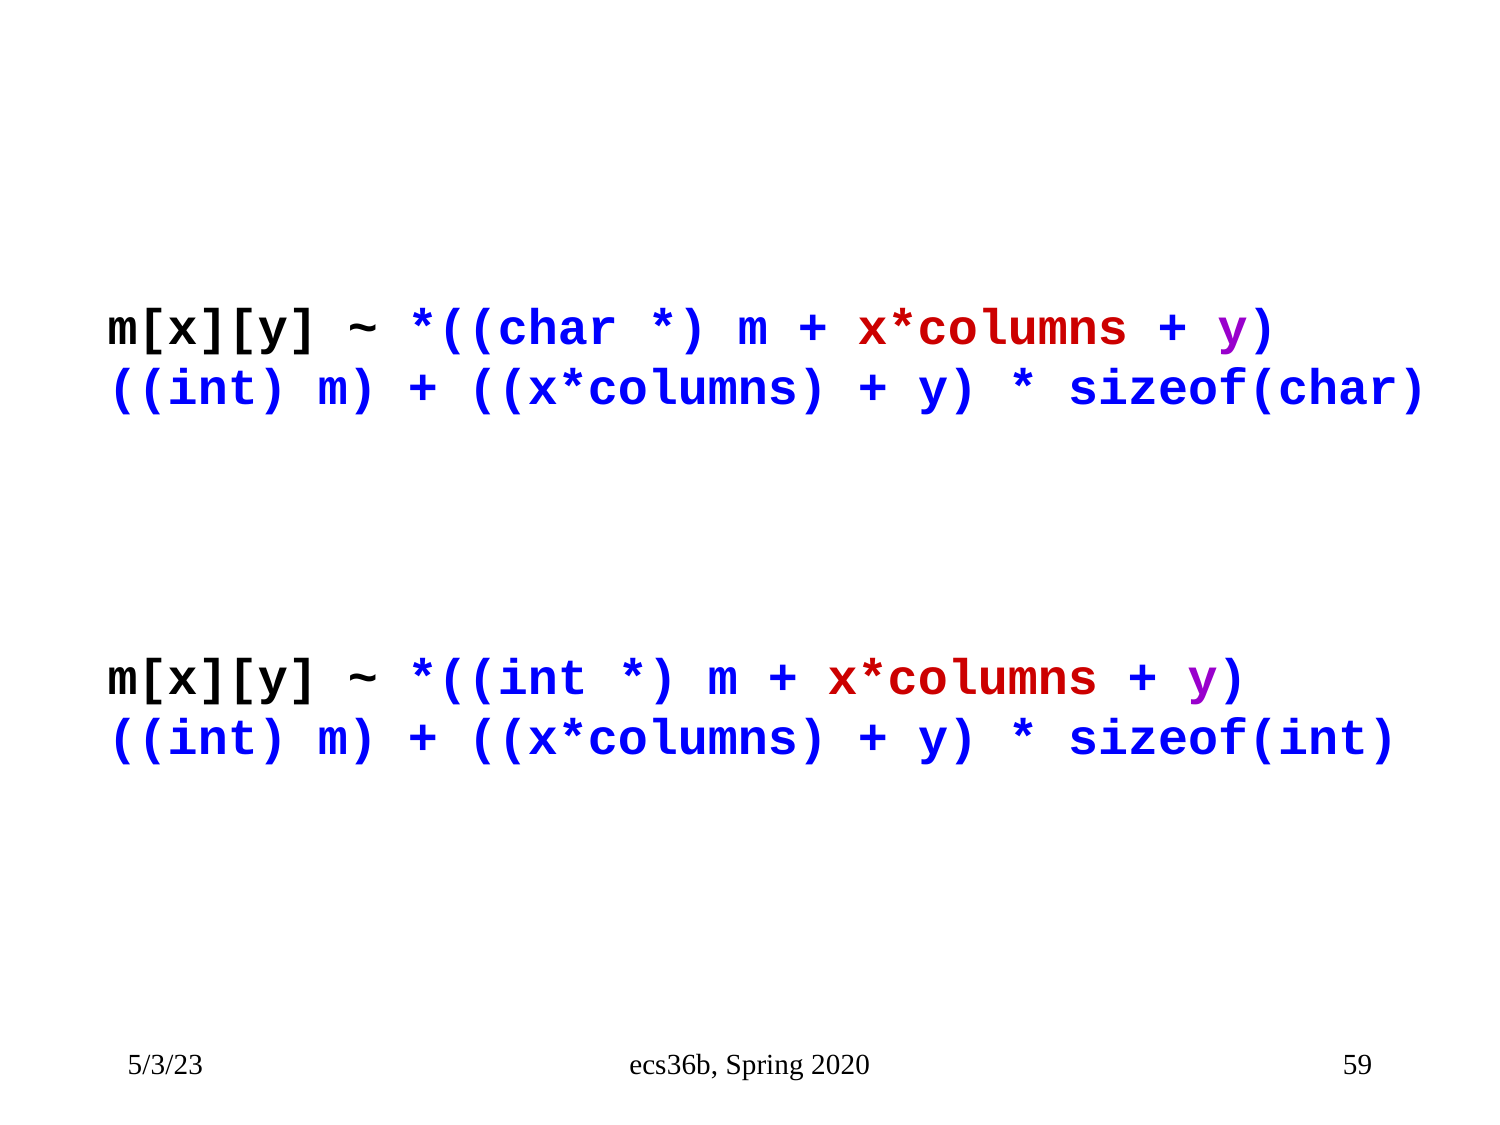

m[x][y] ~ *((char *) m + x*columns + y)
((int) m) + ((x*columns) + y) * sizeof(char)
m[x][y] ~ *((int *) m + x*columns + y)
((int) m) + ((x*columns) + y) * sizeof(int)
5/3/23
ecs36b, Spring 2020
59